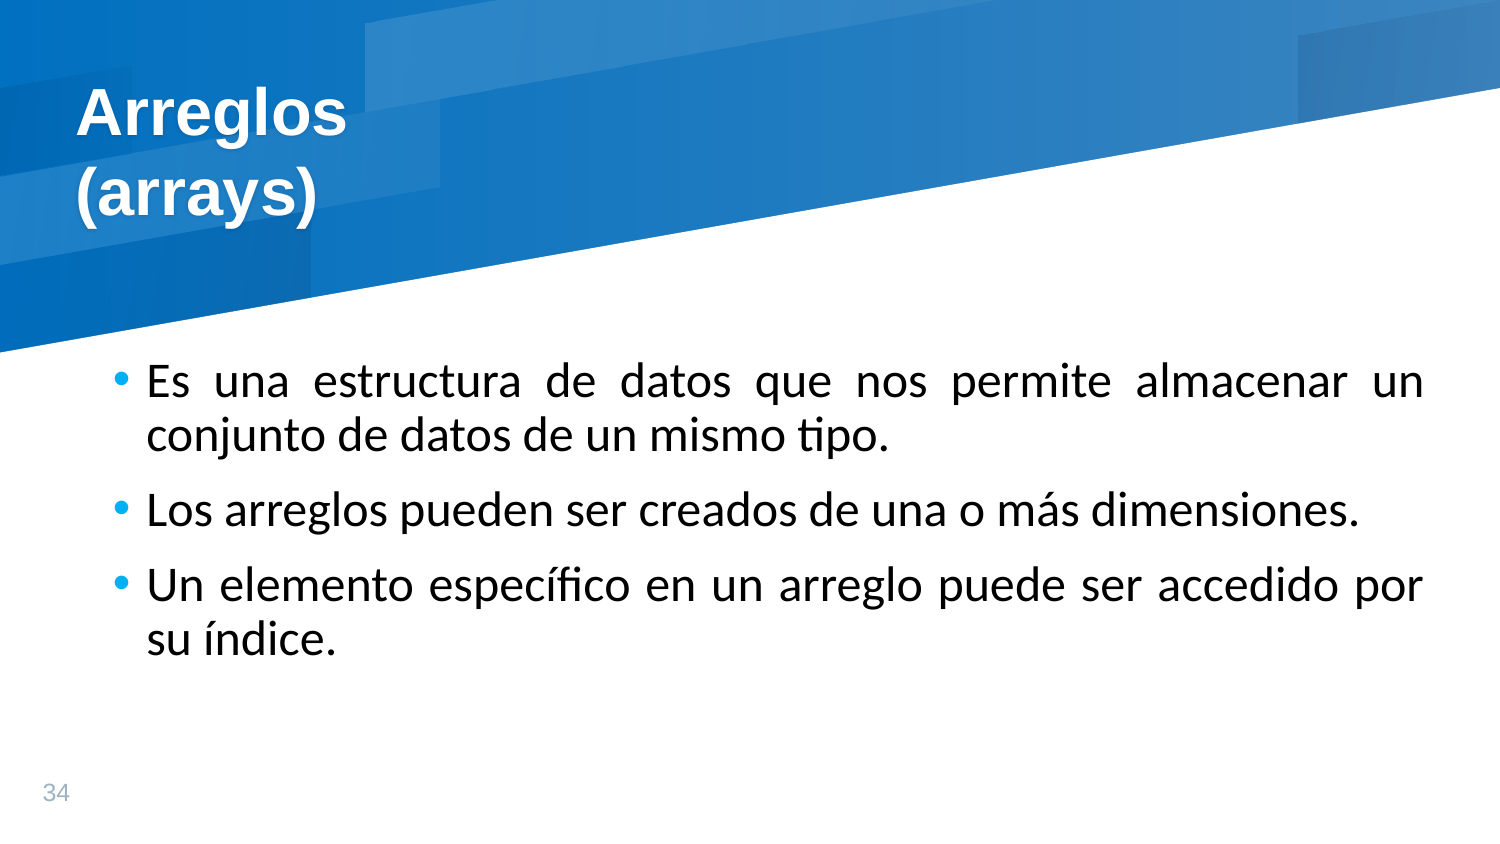

# Arreglos
(arrays)
Es una estructura de datos que nos permite almacenar un conjunto de datos de un mismo tipo.
Los arreglos pueden ser creados de una o más dimensiones.
Un elemento específico en un arreglo puede ser accedido por su índice.

34